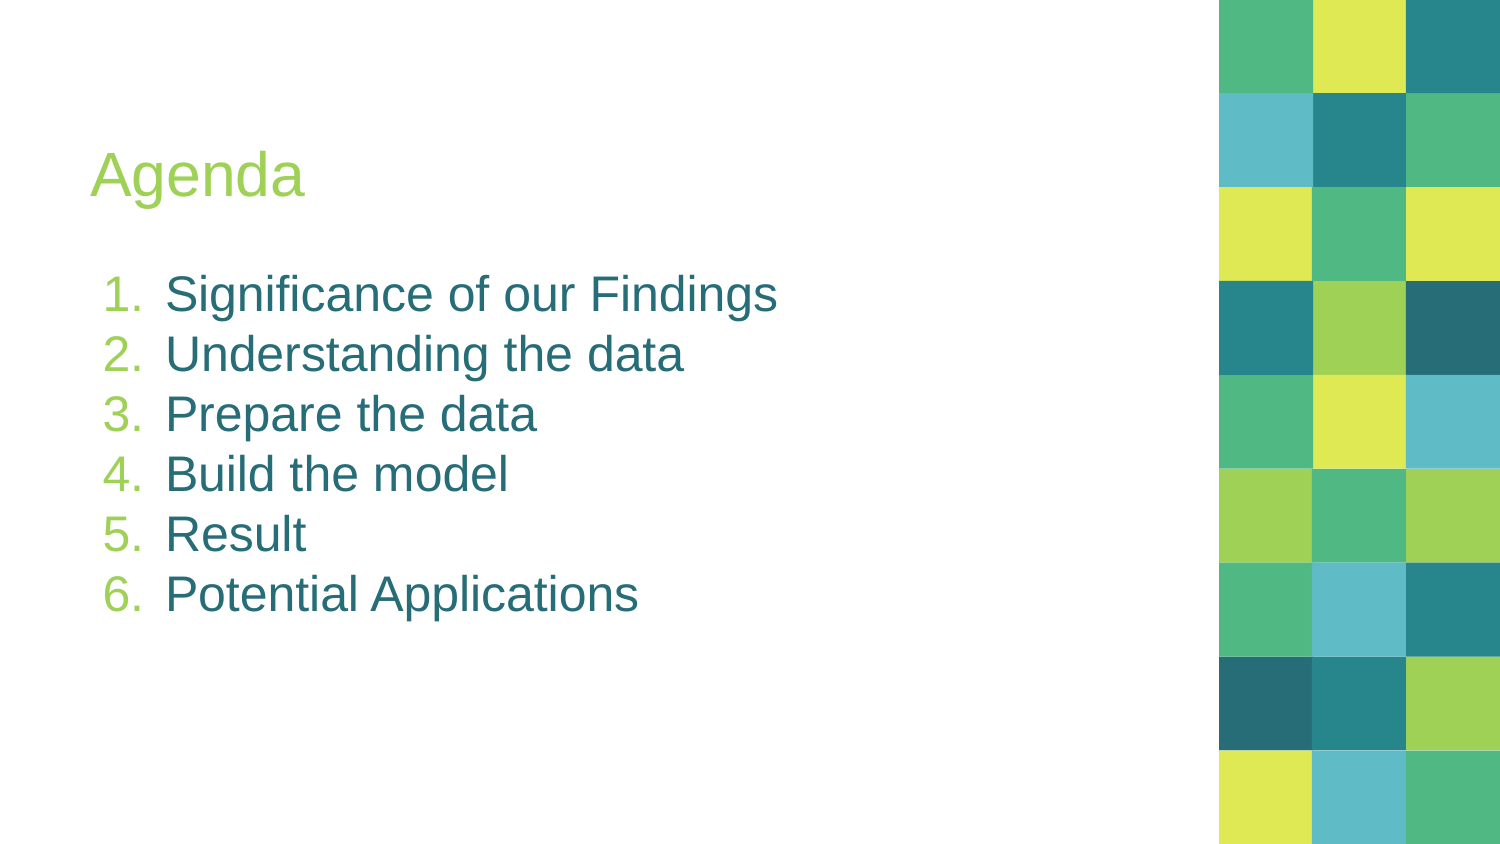

# Agenda
Significance of our Findings
Understanding the data
Prepare the data
Build the model
Result
Potential Applications